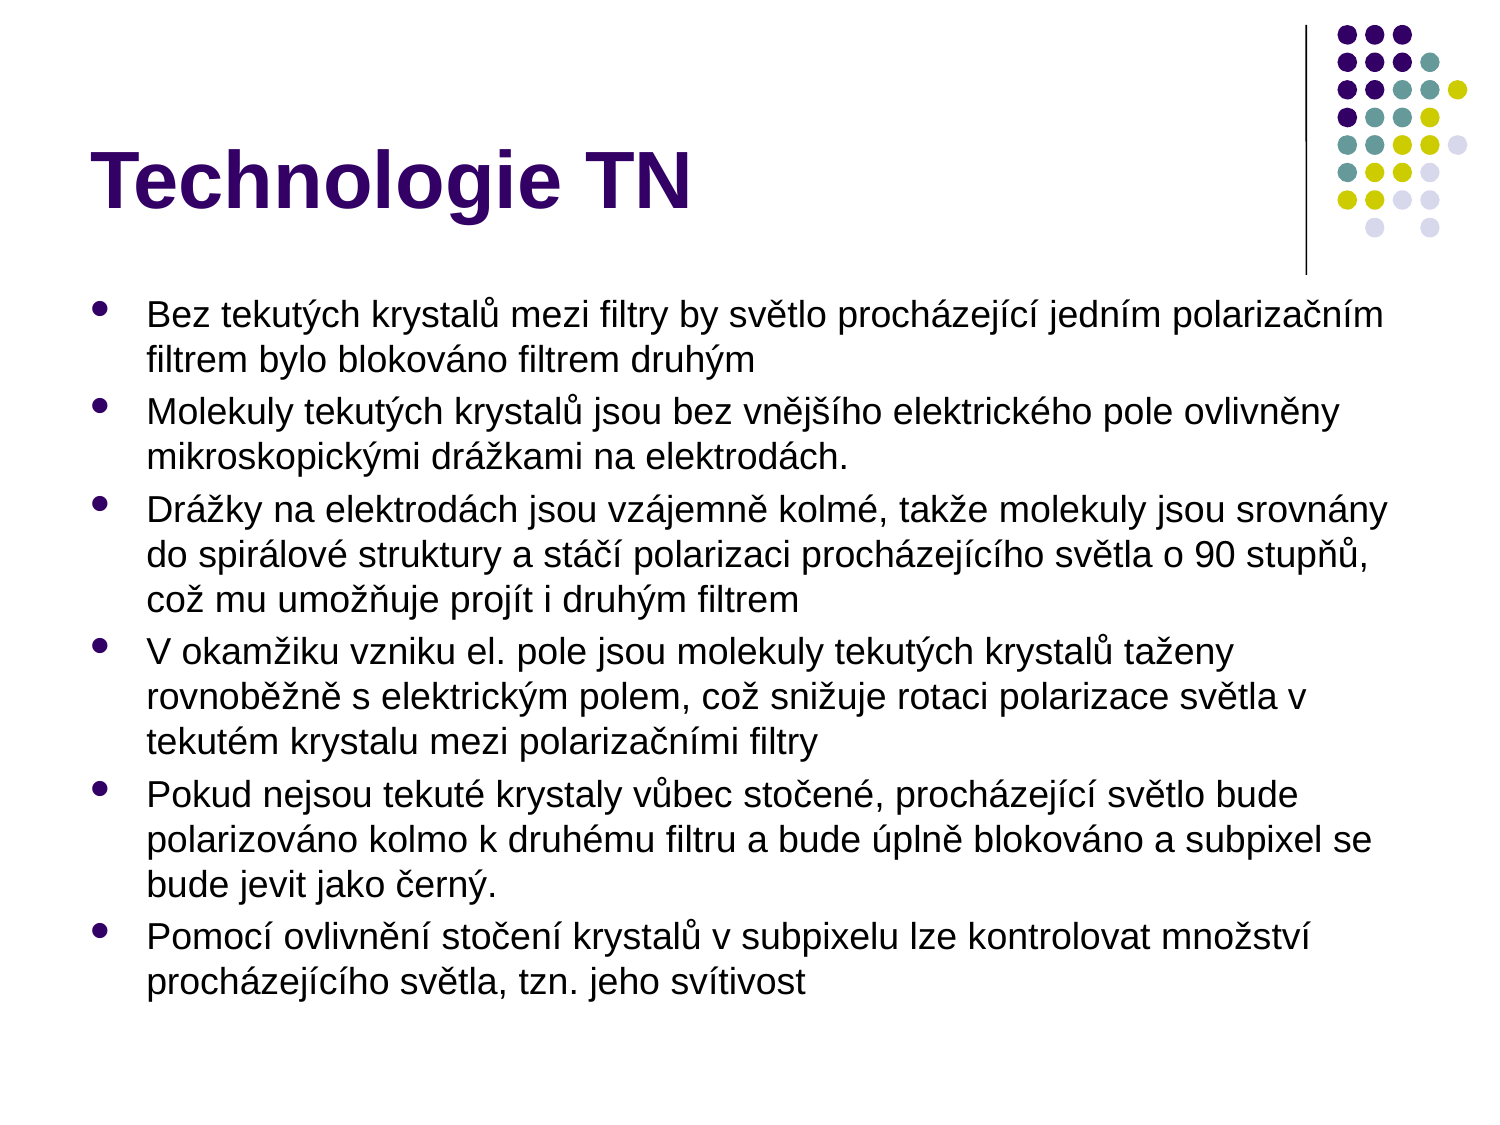

# Technologie TN
Bez tekutých krystalů mezi filtry by světlo procházející jedním polarizačním filtrem bylo blokováno filtrem druhým
Molekuly tekutých krystalů jsou bez vnějšího elektrického pole ovlivněny mikroskopickými drážkami na elektrodách.
Drážky na elektrodách jsou vzájemně kolmé, takže molekuly jsou srovnány do spirálové struktury a stáčí polarizaci procházejícího světla o 90 stupňů, což mu umožňuje projít i druhým filtrem
V okamžiku vzniku el. pole jsou molekuly tekutých krystalů taženy rovnoběžně s elektrickým polem, což snižuje rotaci polarizace světla v tekutém krystalu mezi polarizačními filtry
Pokud nejsou tekuté krystaly vůbec stočené, procházející světlo bude polarizováno kolmo k druhému filtru a bude úplně blokováno a subpixel se bude jevit jako černý.
Pomocí ovlivnění stočení krystalů v subpixelu lze kontrolovat množství procházejícího světla, tzn. jeho svítivost